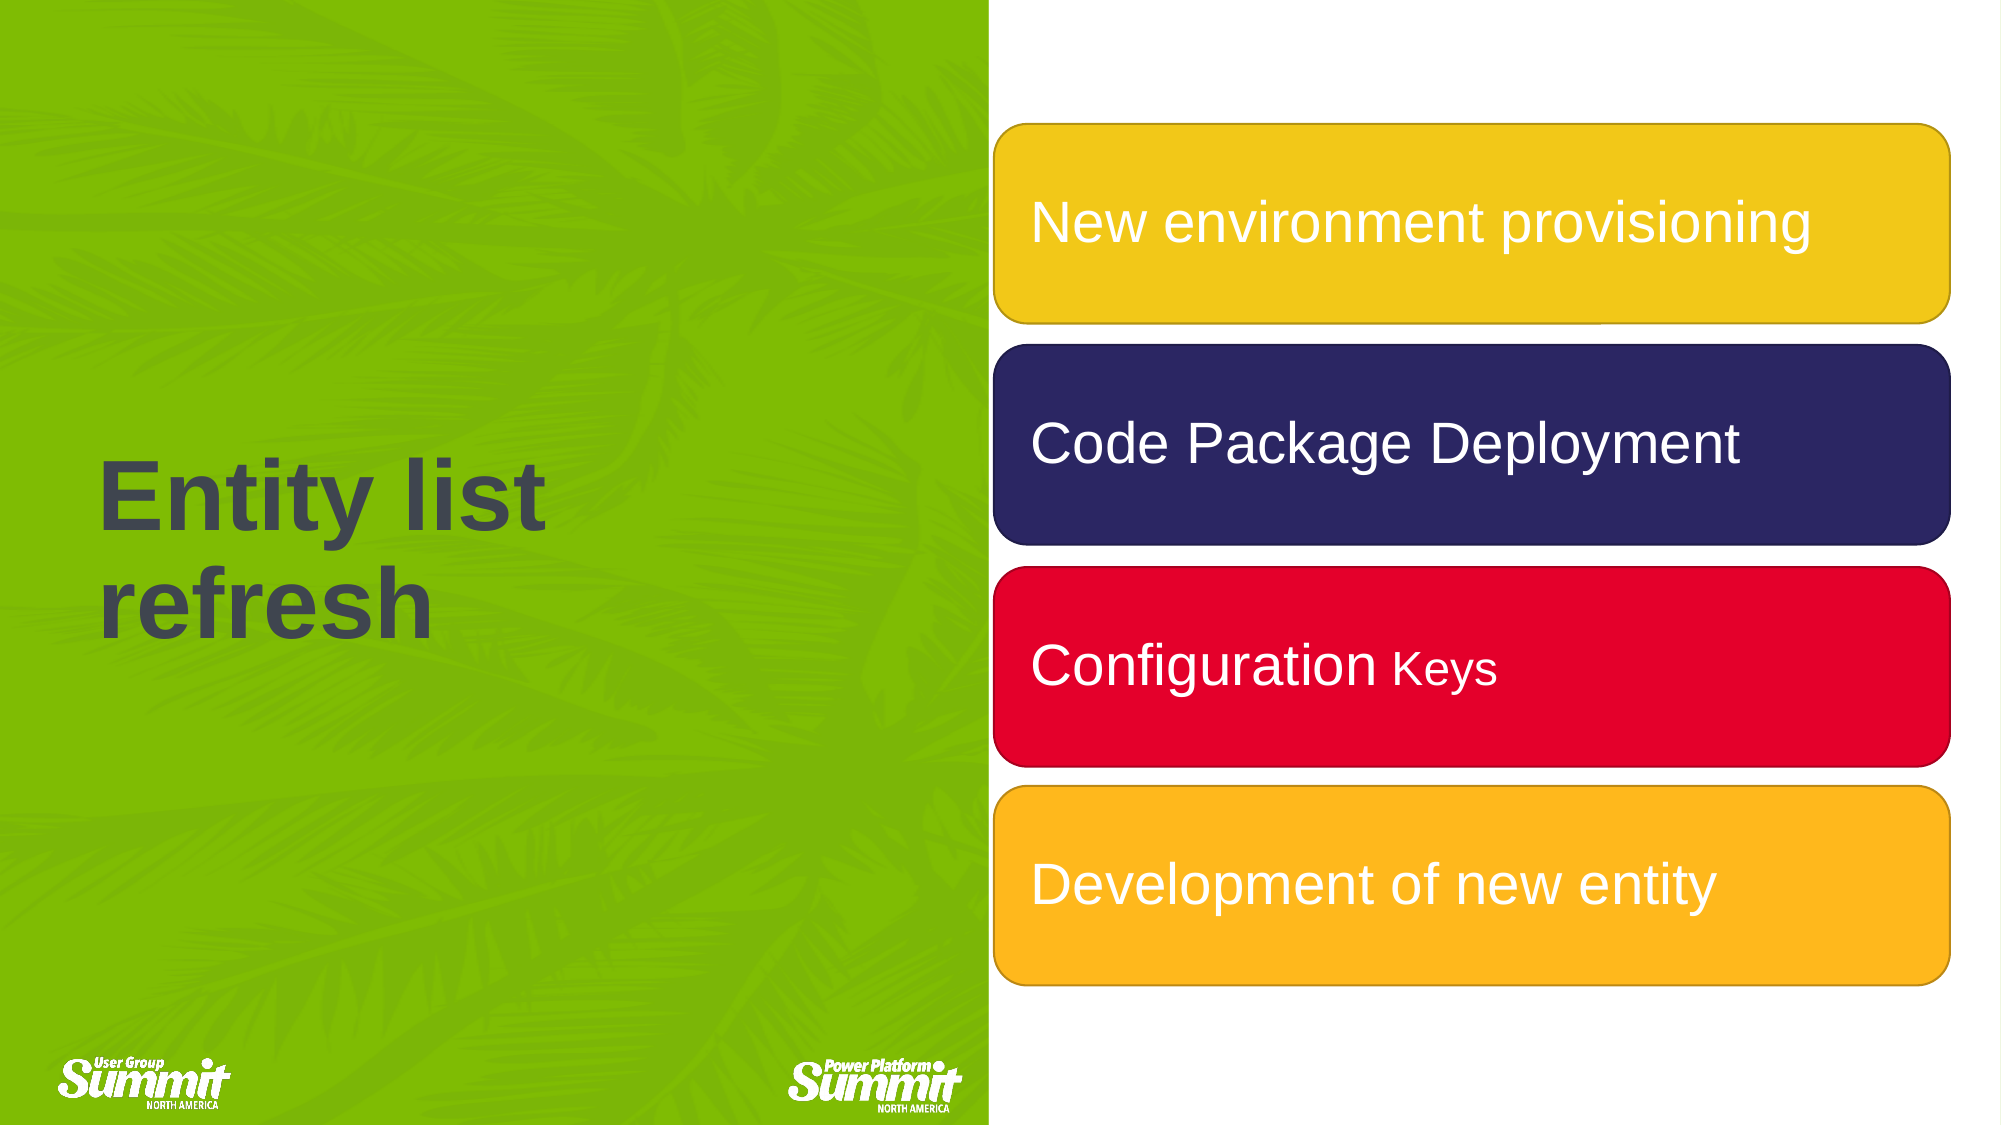

# Entity list refresh
New environment provisioning
Code Package Deployment
Configuration Keys
Development of new entity